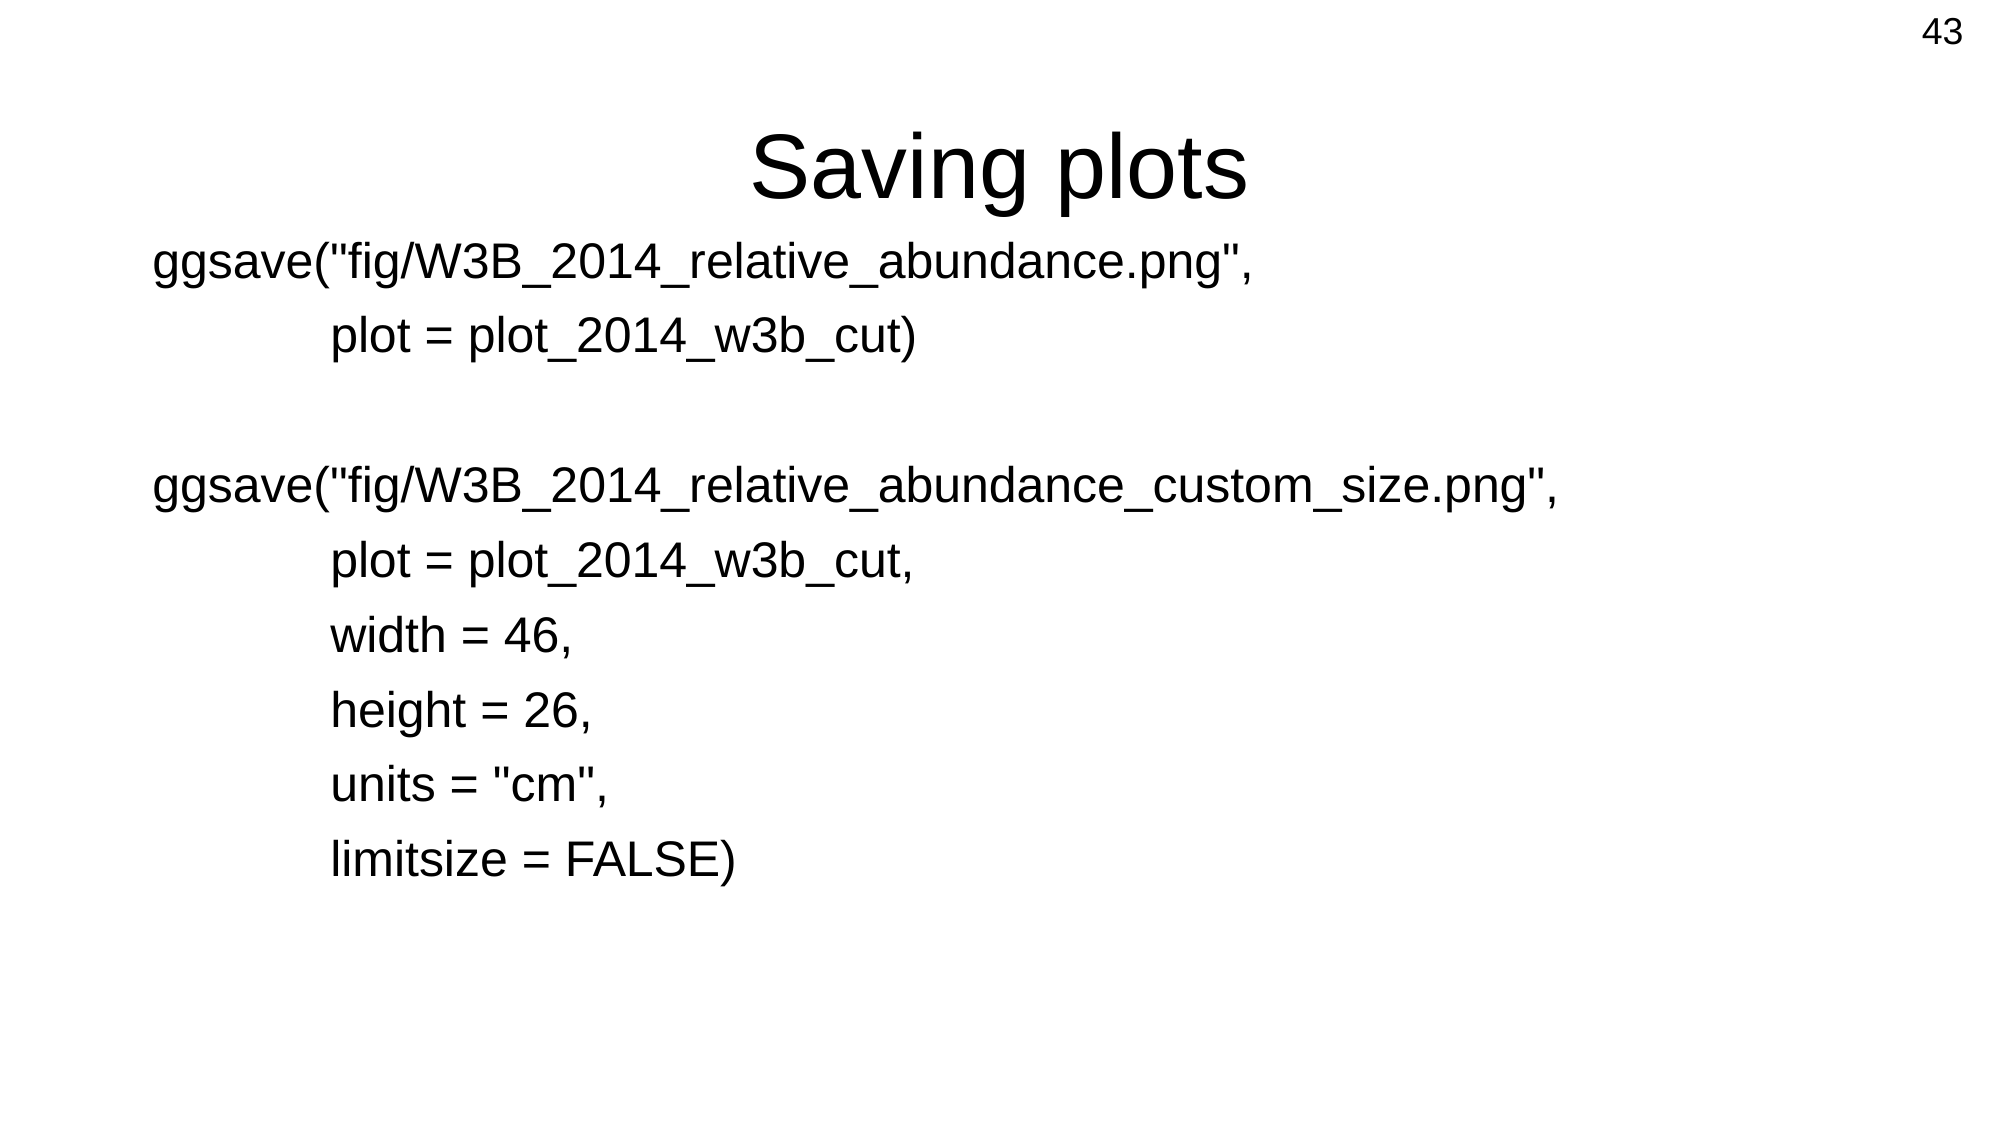

43
# Saving plots
ggsave("fig/W3B_2014_relative_abundance.png",
	  plot = plot_2014_w3b_cut)

ggsave("fig/W3B_2014_relative_abundance_custom_size.png",
	  plot = plot_2014_w3b_cut,
 	  width = 46,
	  height = 26,
	  units = "cm",
	  limitsize = FALSE)